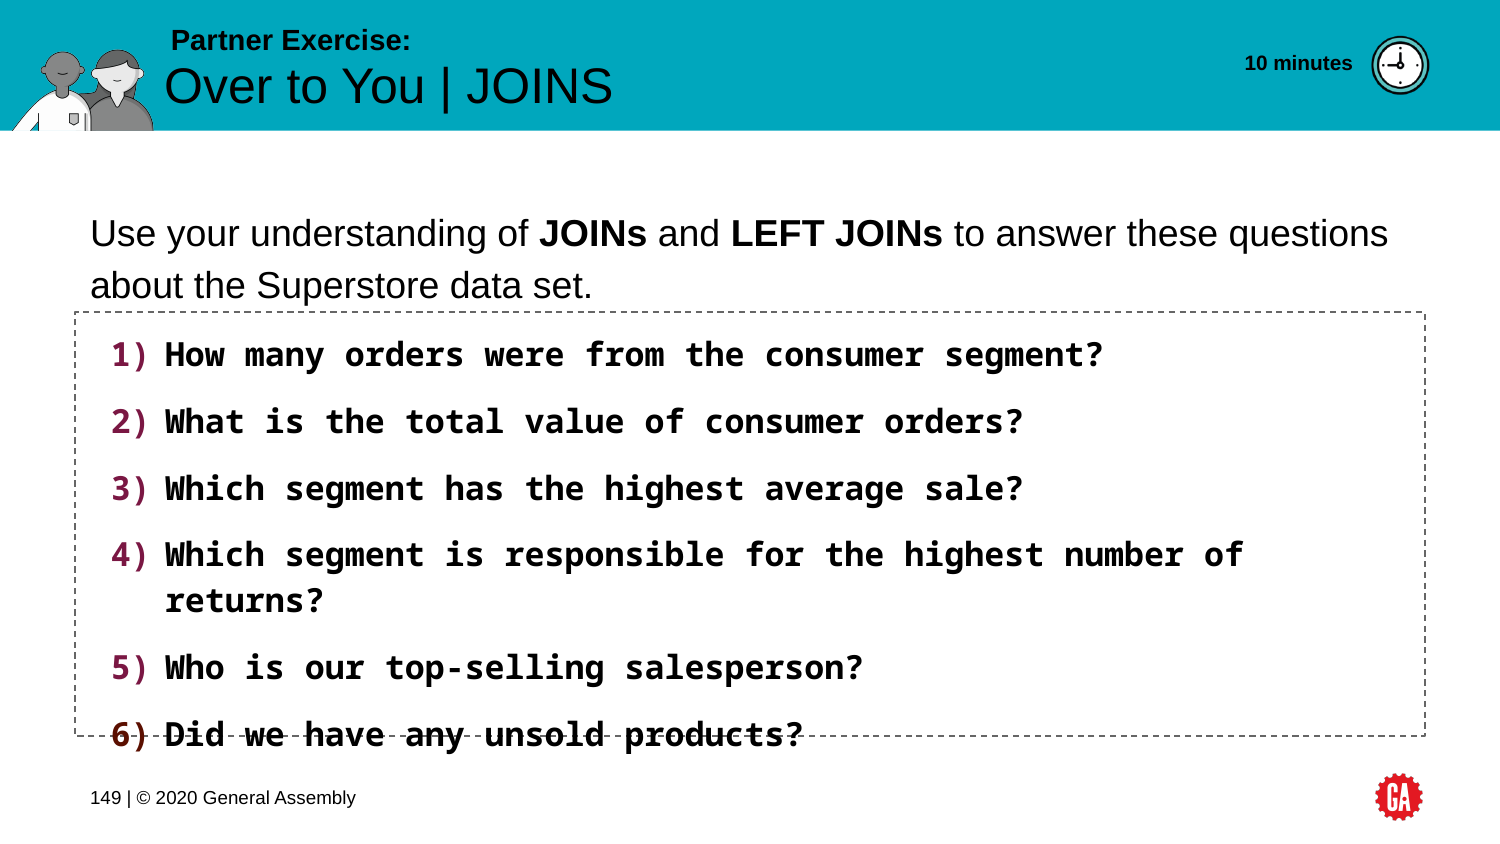

10 minutes
# Over to You | JOINS
Use your understanding of JOINs and LEFT JOINs to answer these questions about the Superstore data set.

How many orders were from the consumer segment?
What is the total value of consumer orders?
Which segment has the highest average sale?
Which segment is responsible for the highest number of returns?
Who is our top-selling salesperson?
Did we have any unsold products?
149 | © 2020 General Assembly